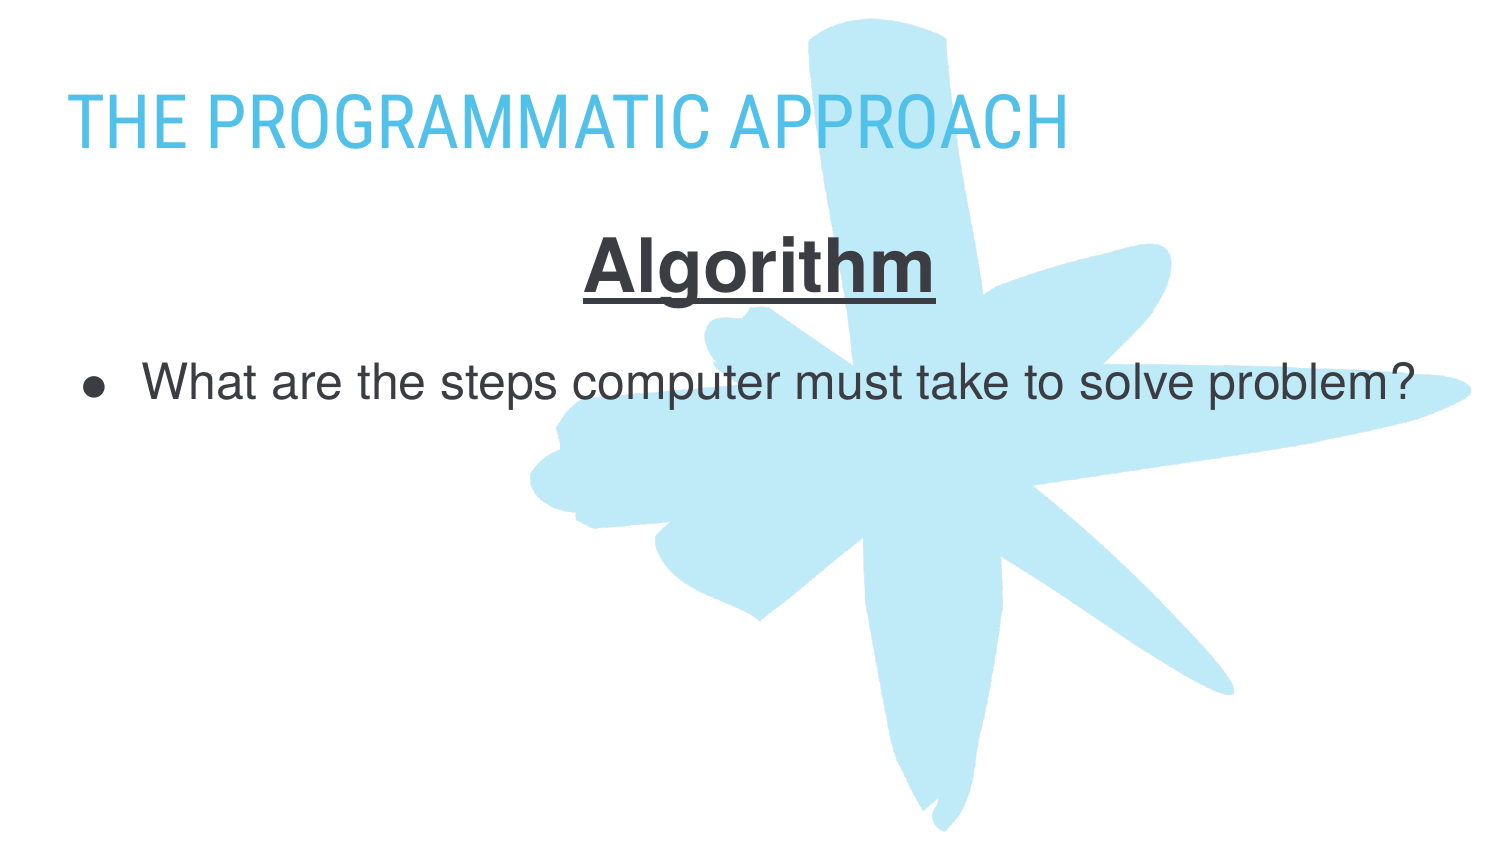

# THE PROGRAMMATIC APPROACH

Algorithm
What are the steps computer must take to solve problem?